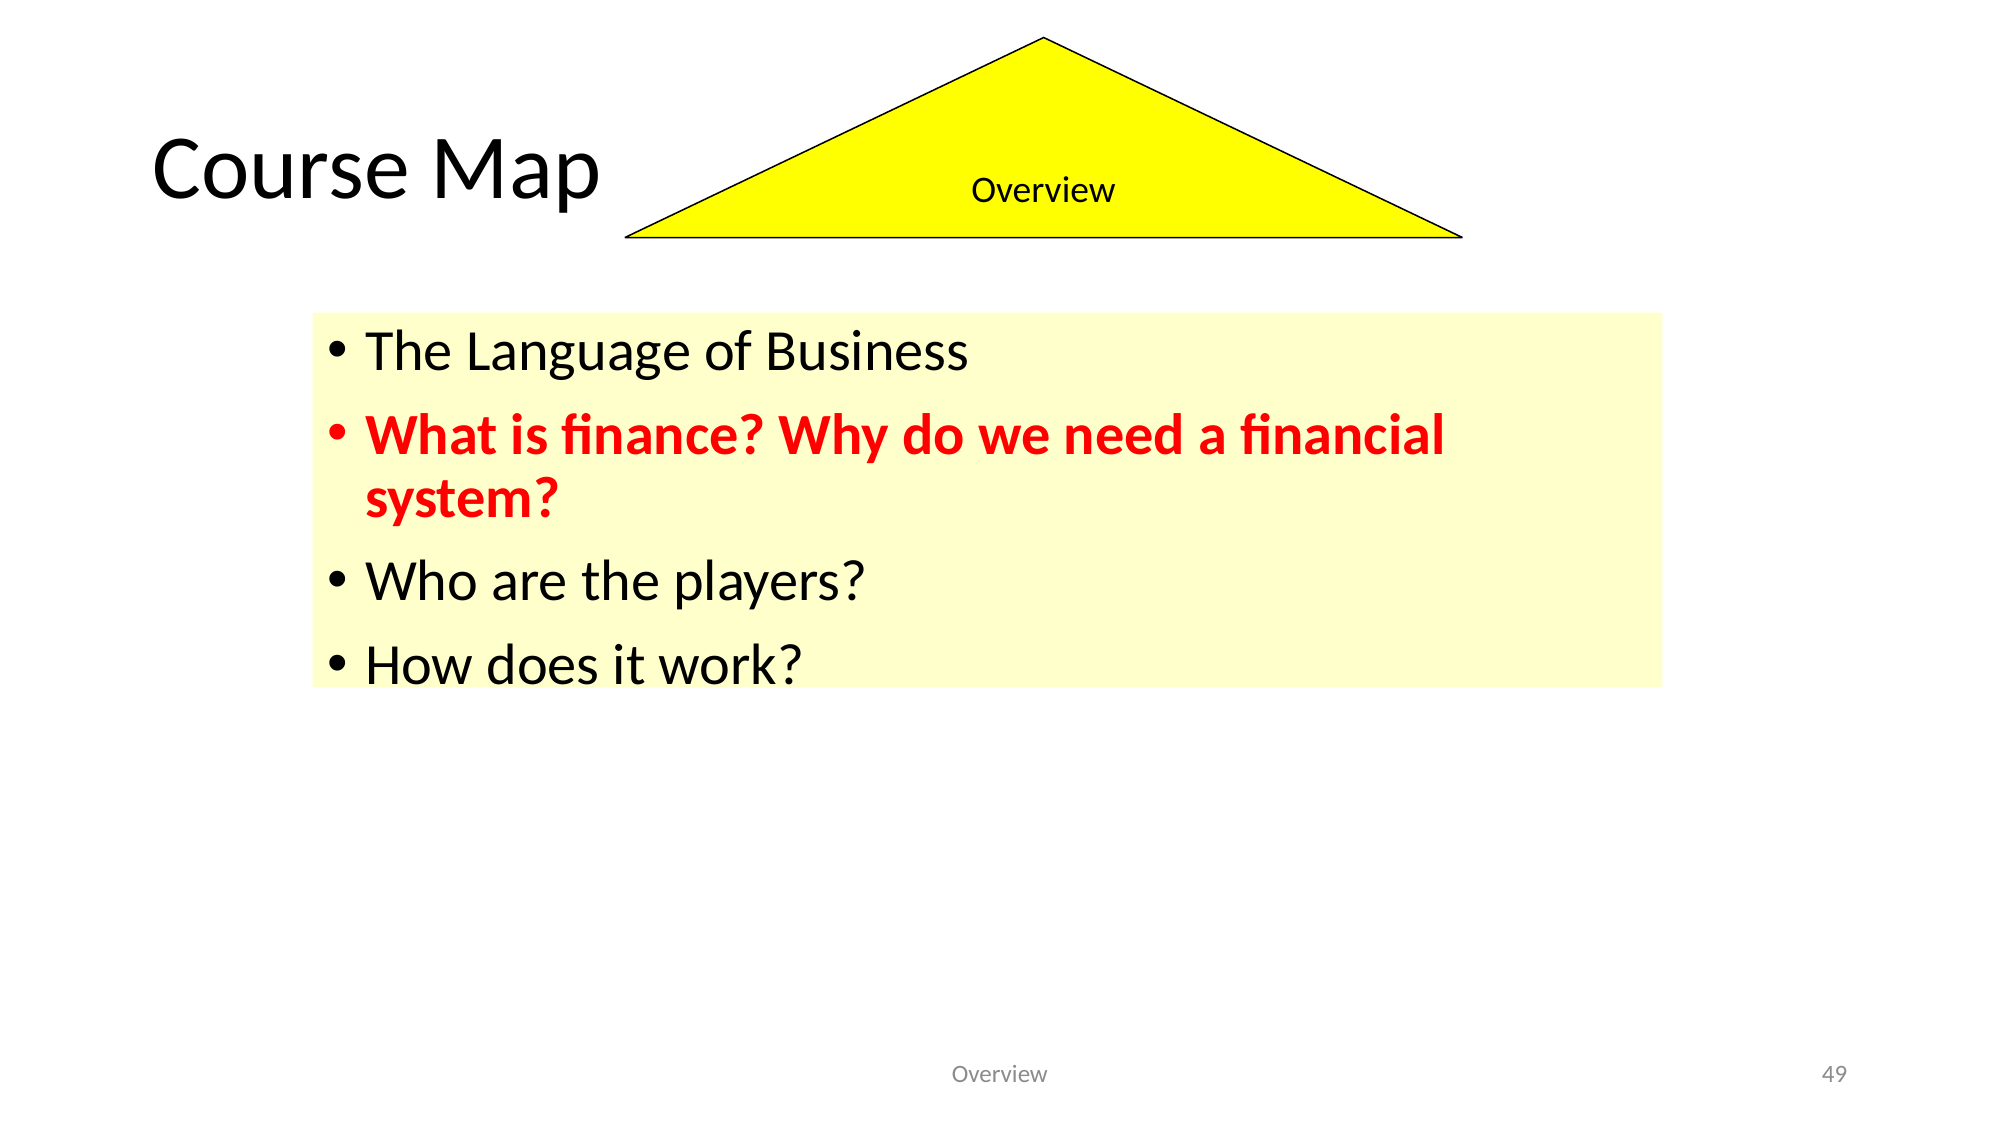

Overview
# Course Map
The Language of Business
What is finance? Why do we need a financial system?
Who are the players?
How does it work?

49
Overview